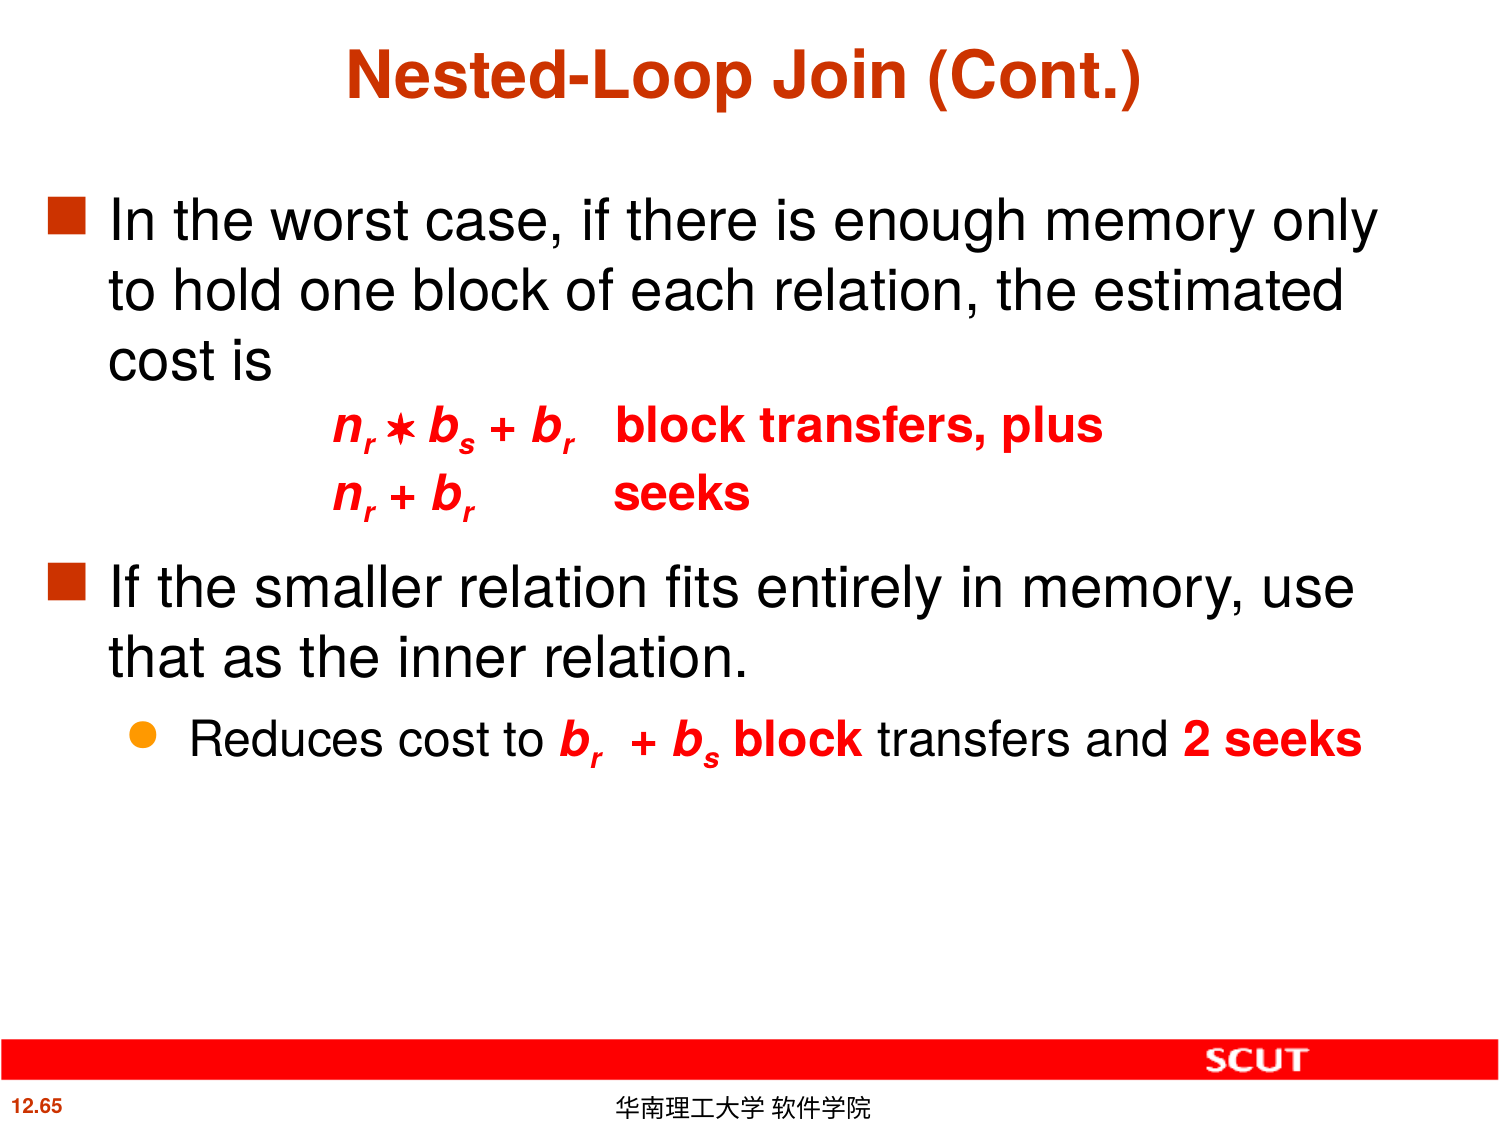

# Nested-Loop Join (Cont.)
In the worst case, if there is enough memory only to hold one block of each relation, the estimated cost is
                nr ∗ bs + br   block transfers, plus
                nr + br          seeks
If the smaller relation fits entirely in memory, use that as the inner relation.
 Reduces cost to br  + bs block transfers and 2 seeks